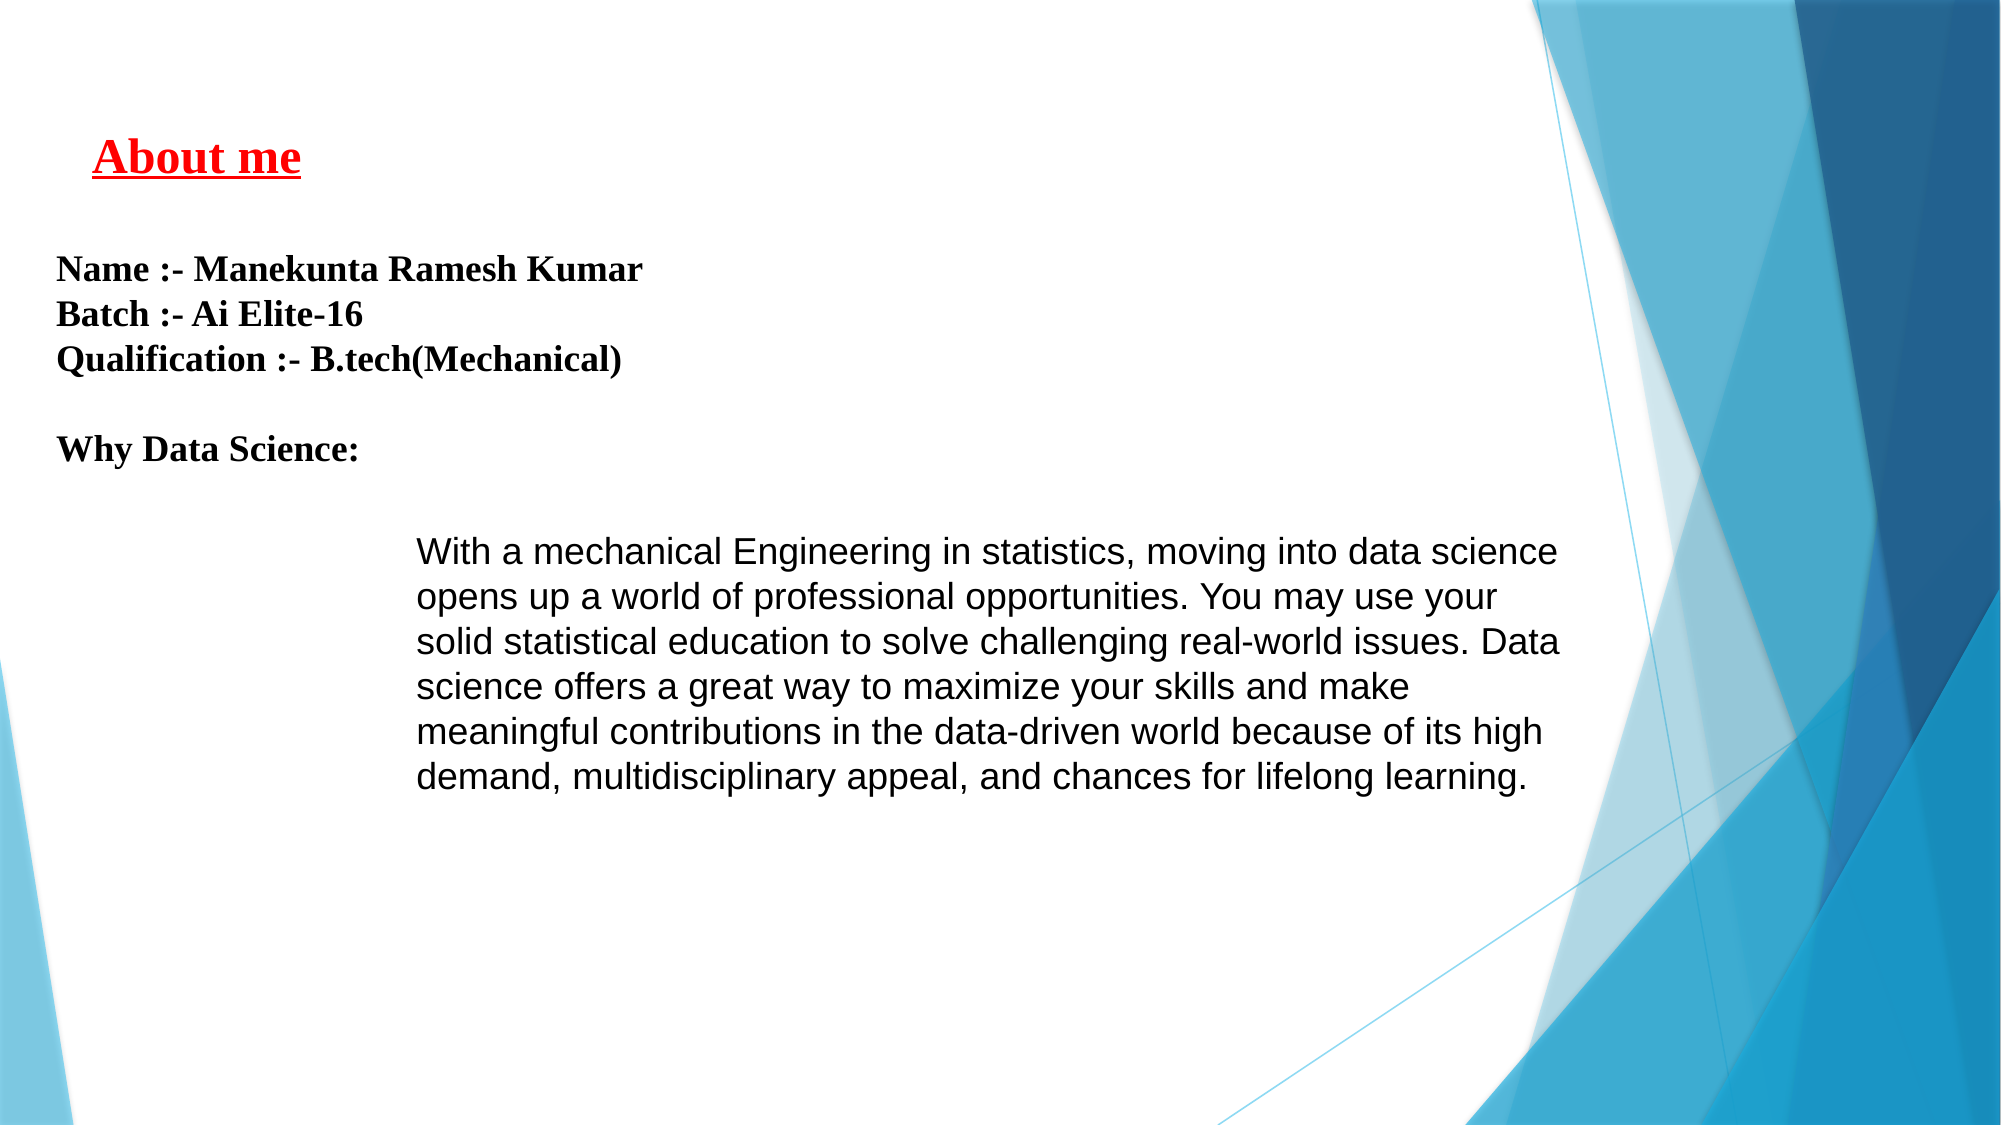

About me
Name :- Manekunta Ramesh Kumar
Batch :- Ai Elite-16
Qualification :- B.tech(Mechanical)

Why Data Science:

With a mechanical Engineering in statistics, moving into data science opens up a world of professional opportunities. You may use your solid statistical education to solve challenging real-world issues. Data science offers a great way to maximize your skills and make meaningful contributions in the data-driven world because of its high demand, multidisciplinary appeal, and chances for lifelong learning.